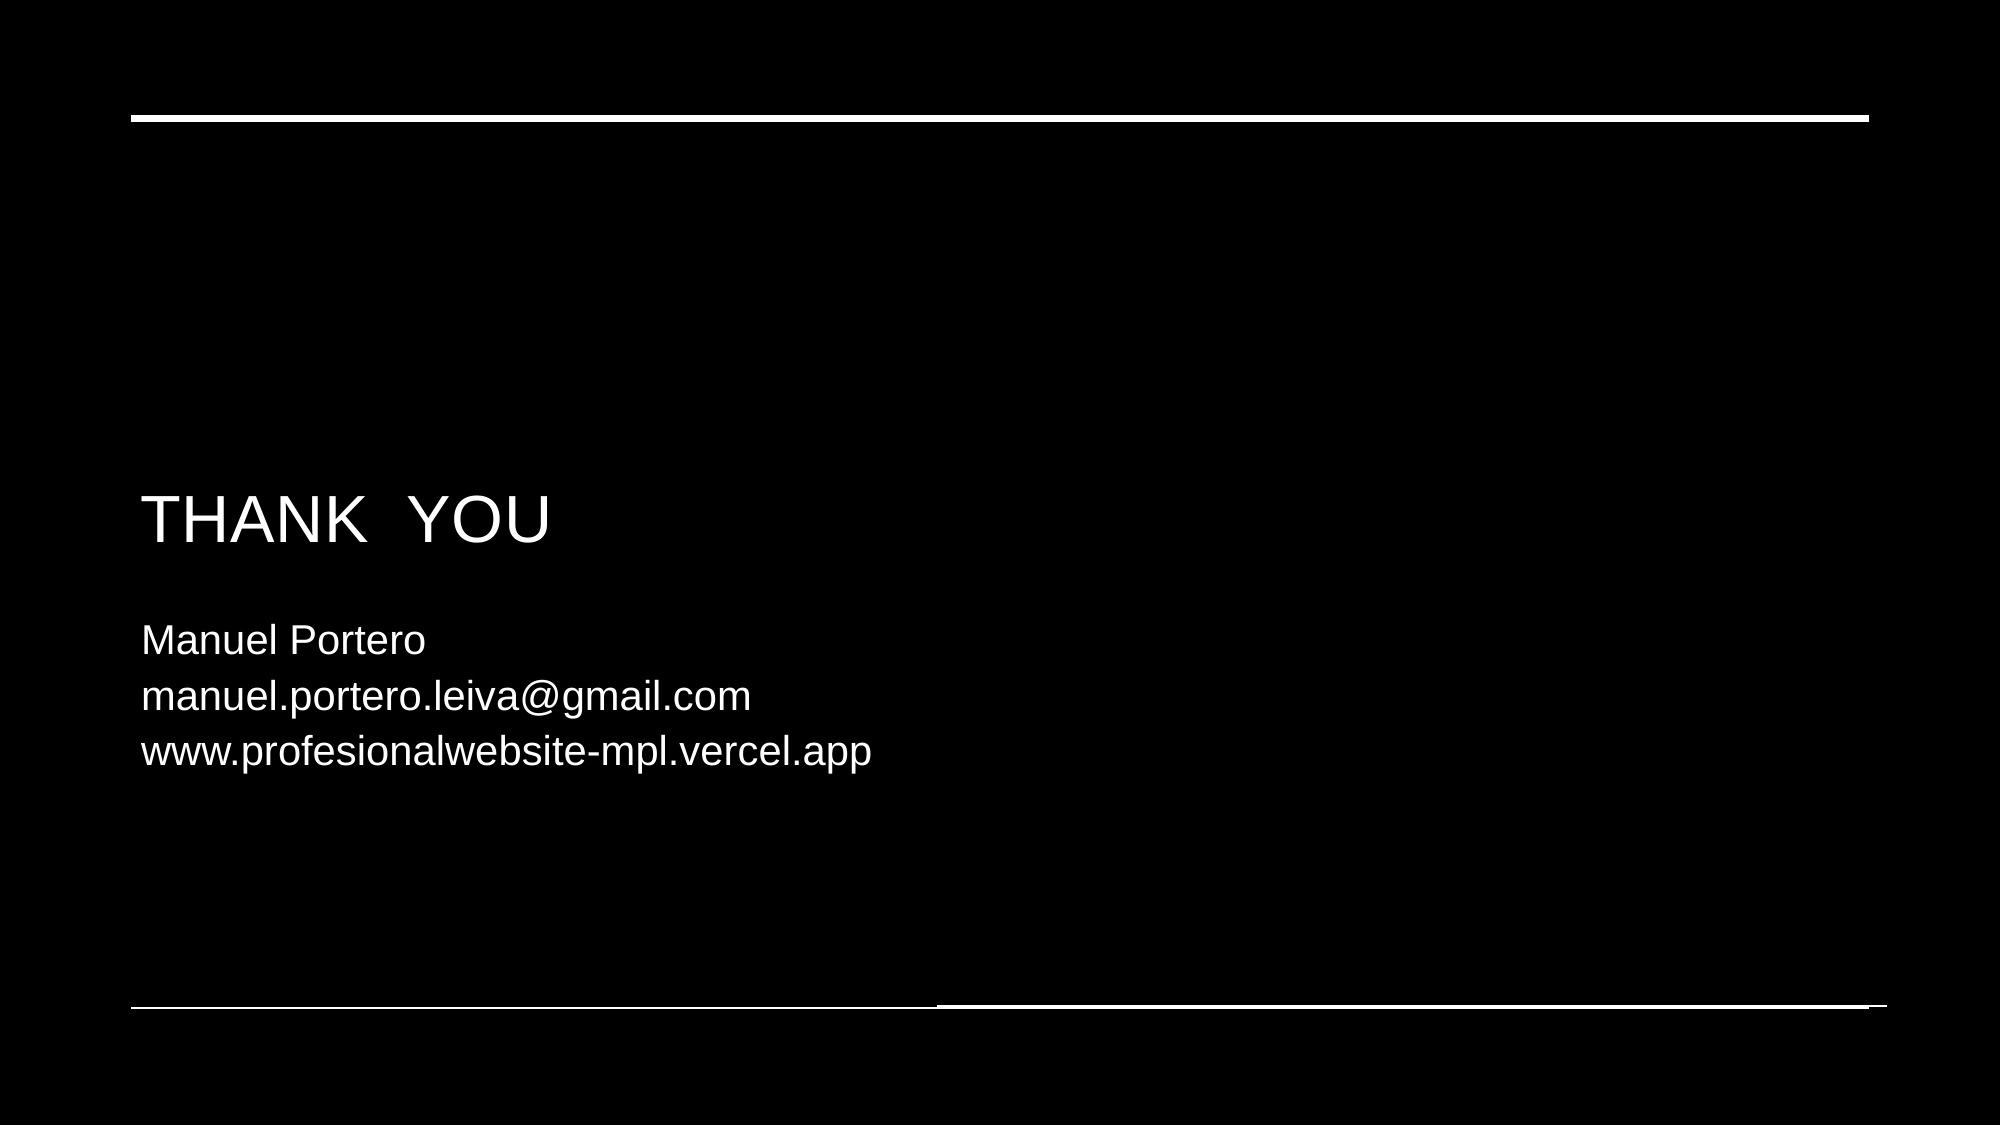

# Thank  you
Manuel Portero
manuel.portero.leiva@gmail.com
www.profesionalwebsite-mpl.vercel.app